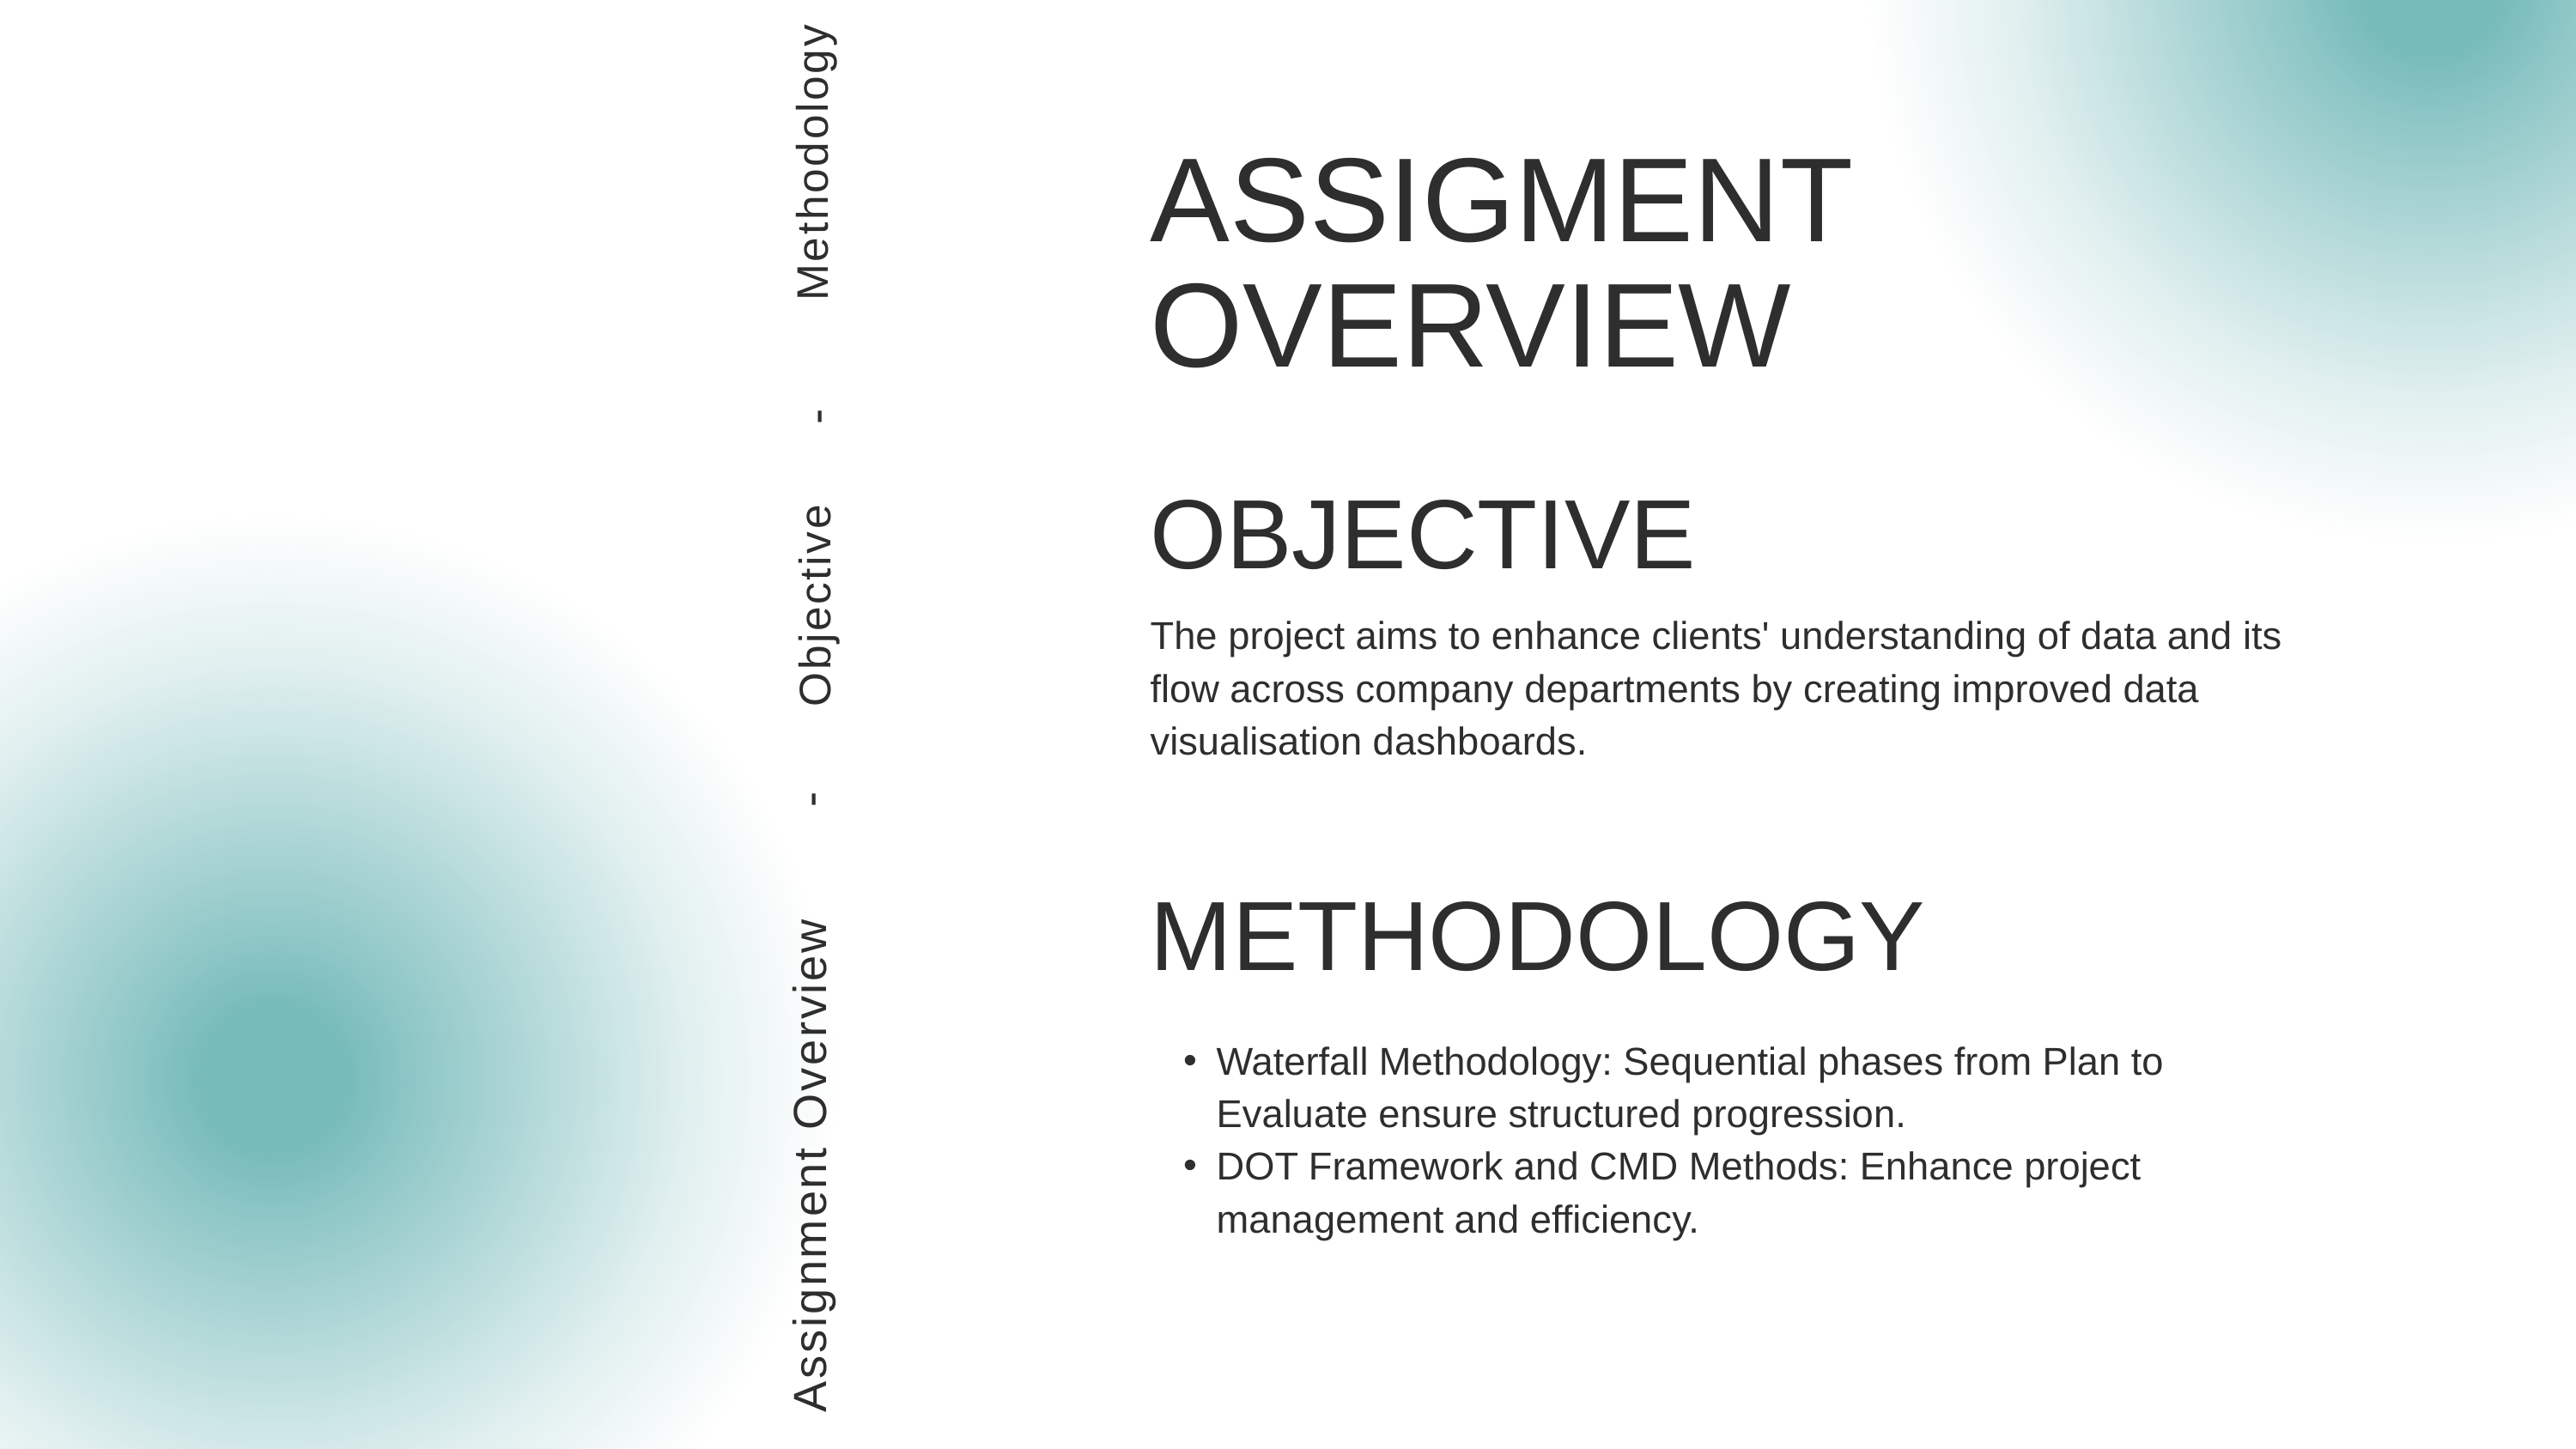

ASSIGMENT OVERVIEW
Methodology
-
OBJECTIVE

The project aims to enhance clients' understanding of data and its flow across company departments by creating improved data visualisation dashboards.

Objective
-
METHODOLOGY
Assignment Overview
Waterfall Methodology: Sequential phases from Plan to Evaluate ensure structured progression.
DOT Framework and CMD Methods: Enhance project management and efficiency.